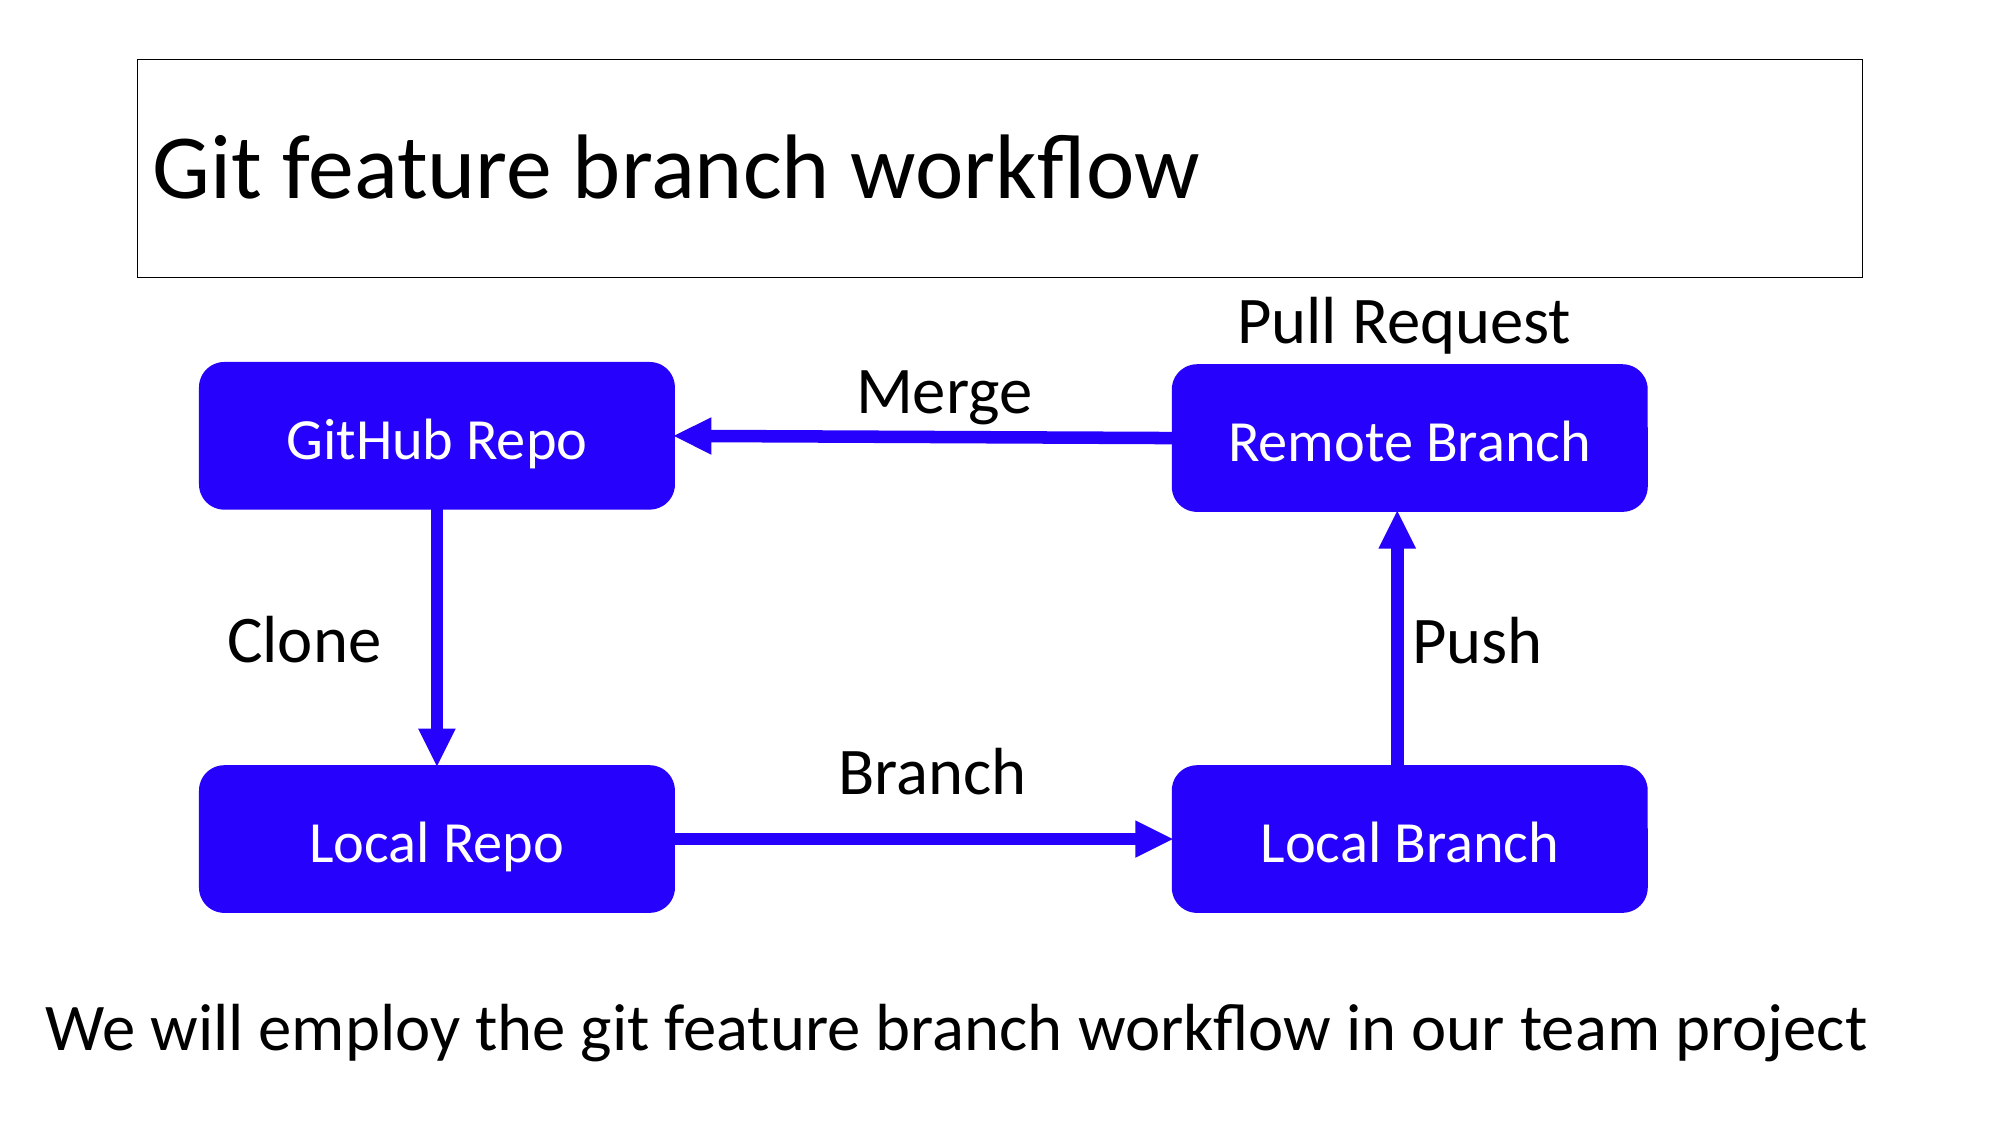

# Git feature branch workflow
Pull Request
Merge
GitHub Repo
Remote Branch
Clone
Push
Branch
Local Branch
Local Repo
We will employ the git feature branch workflow in our team project